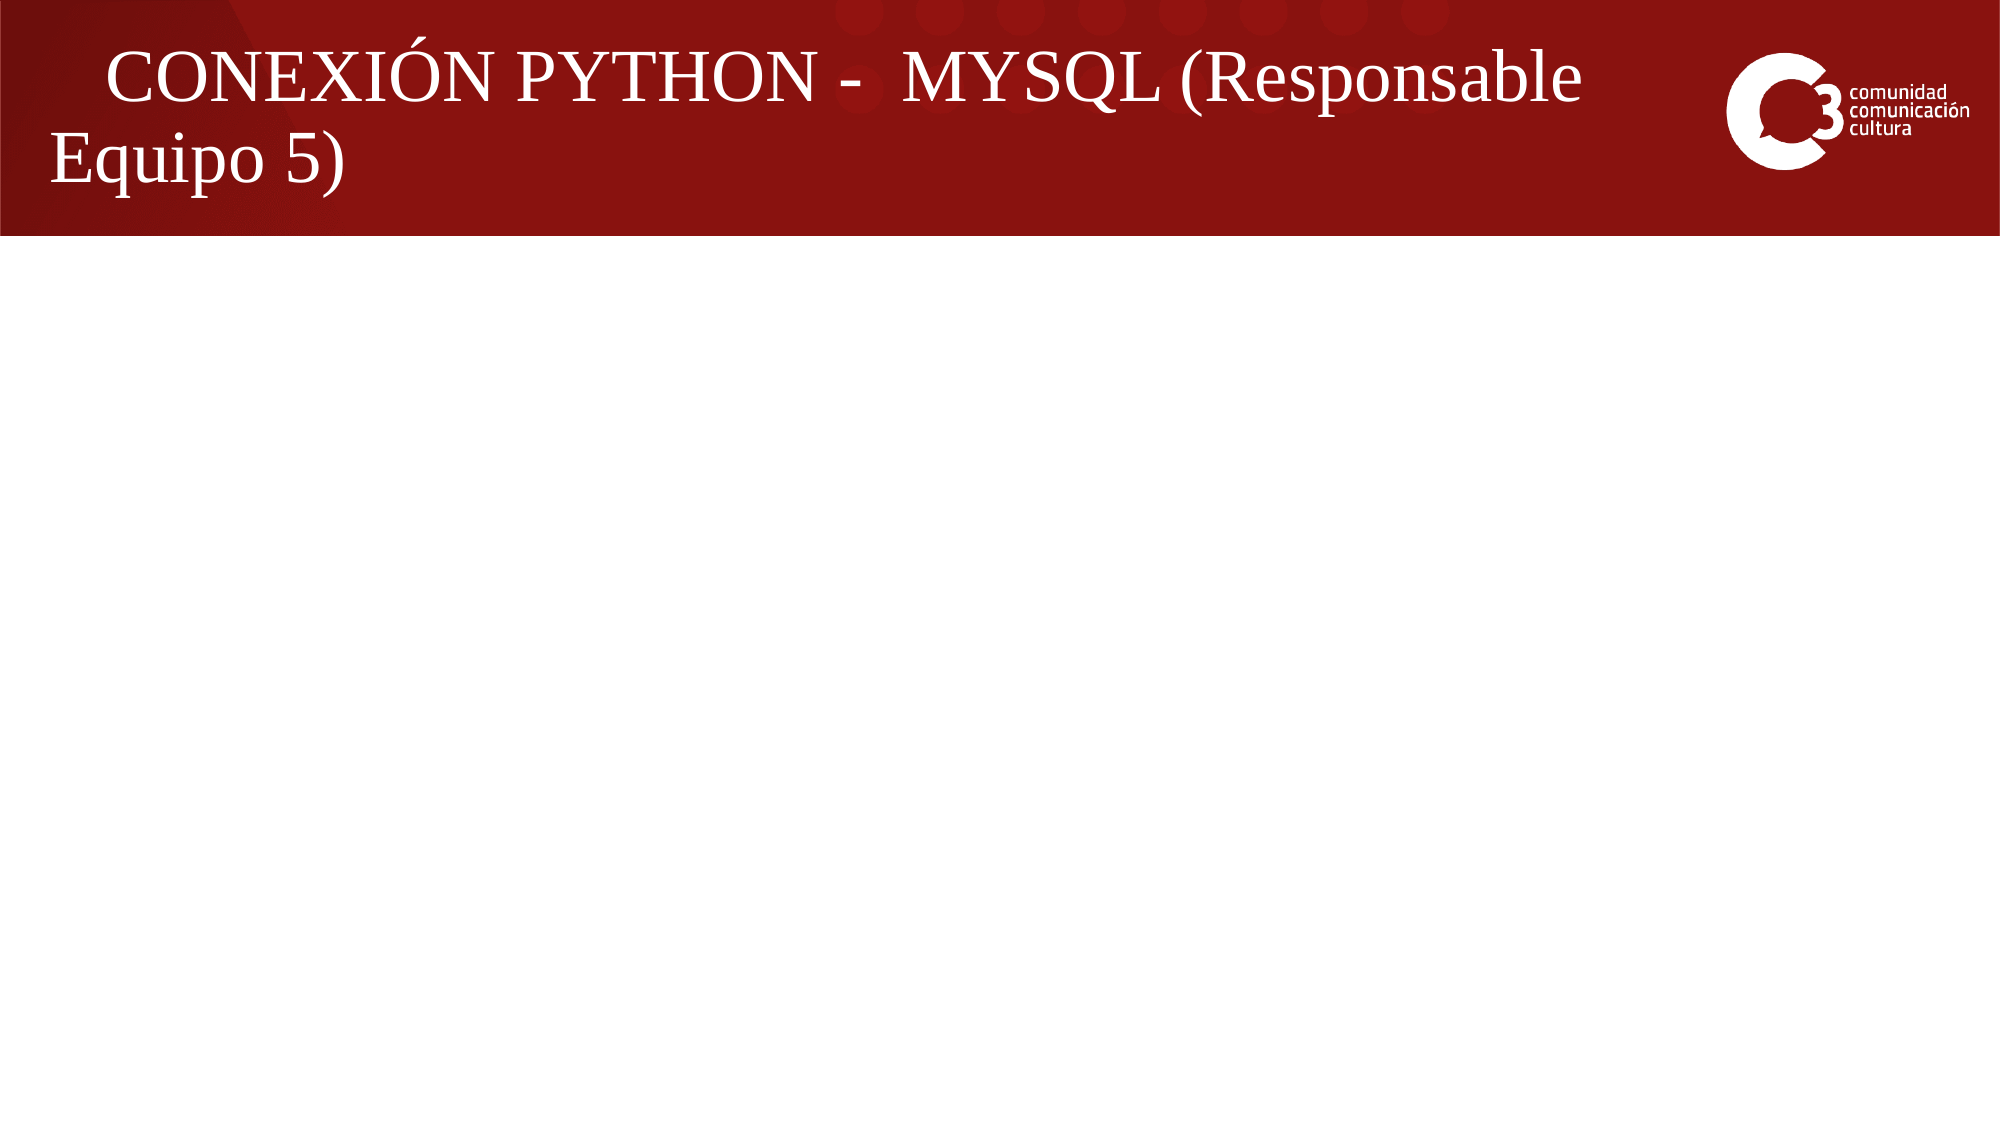

# CONEXIÓN PYTHON -  MYSQL (Responsable Equipo 5)